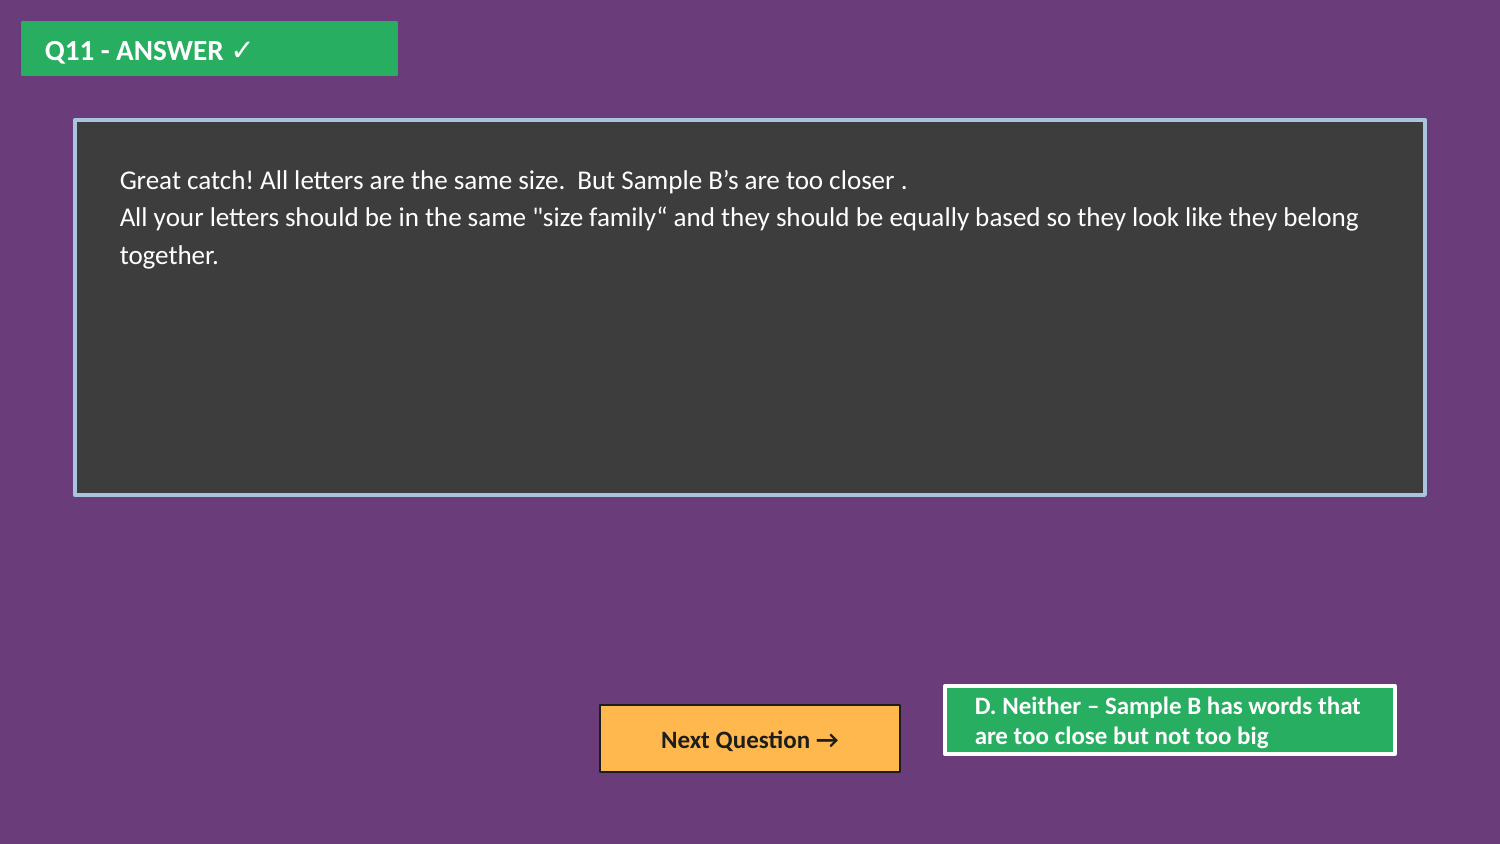

Q11 - ANSWER ✓

Great catch! All letters are the same size.  But Sample B’s are too closer .
All your letters should be in the same "size family“ and they should be equally based so they look like they belong together.

D. Neither – Sample B has words that are too close but not too big

Next Question →